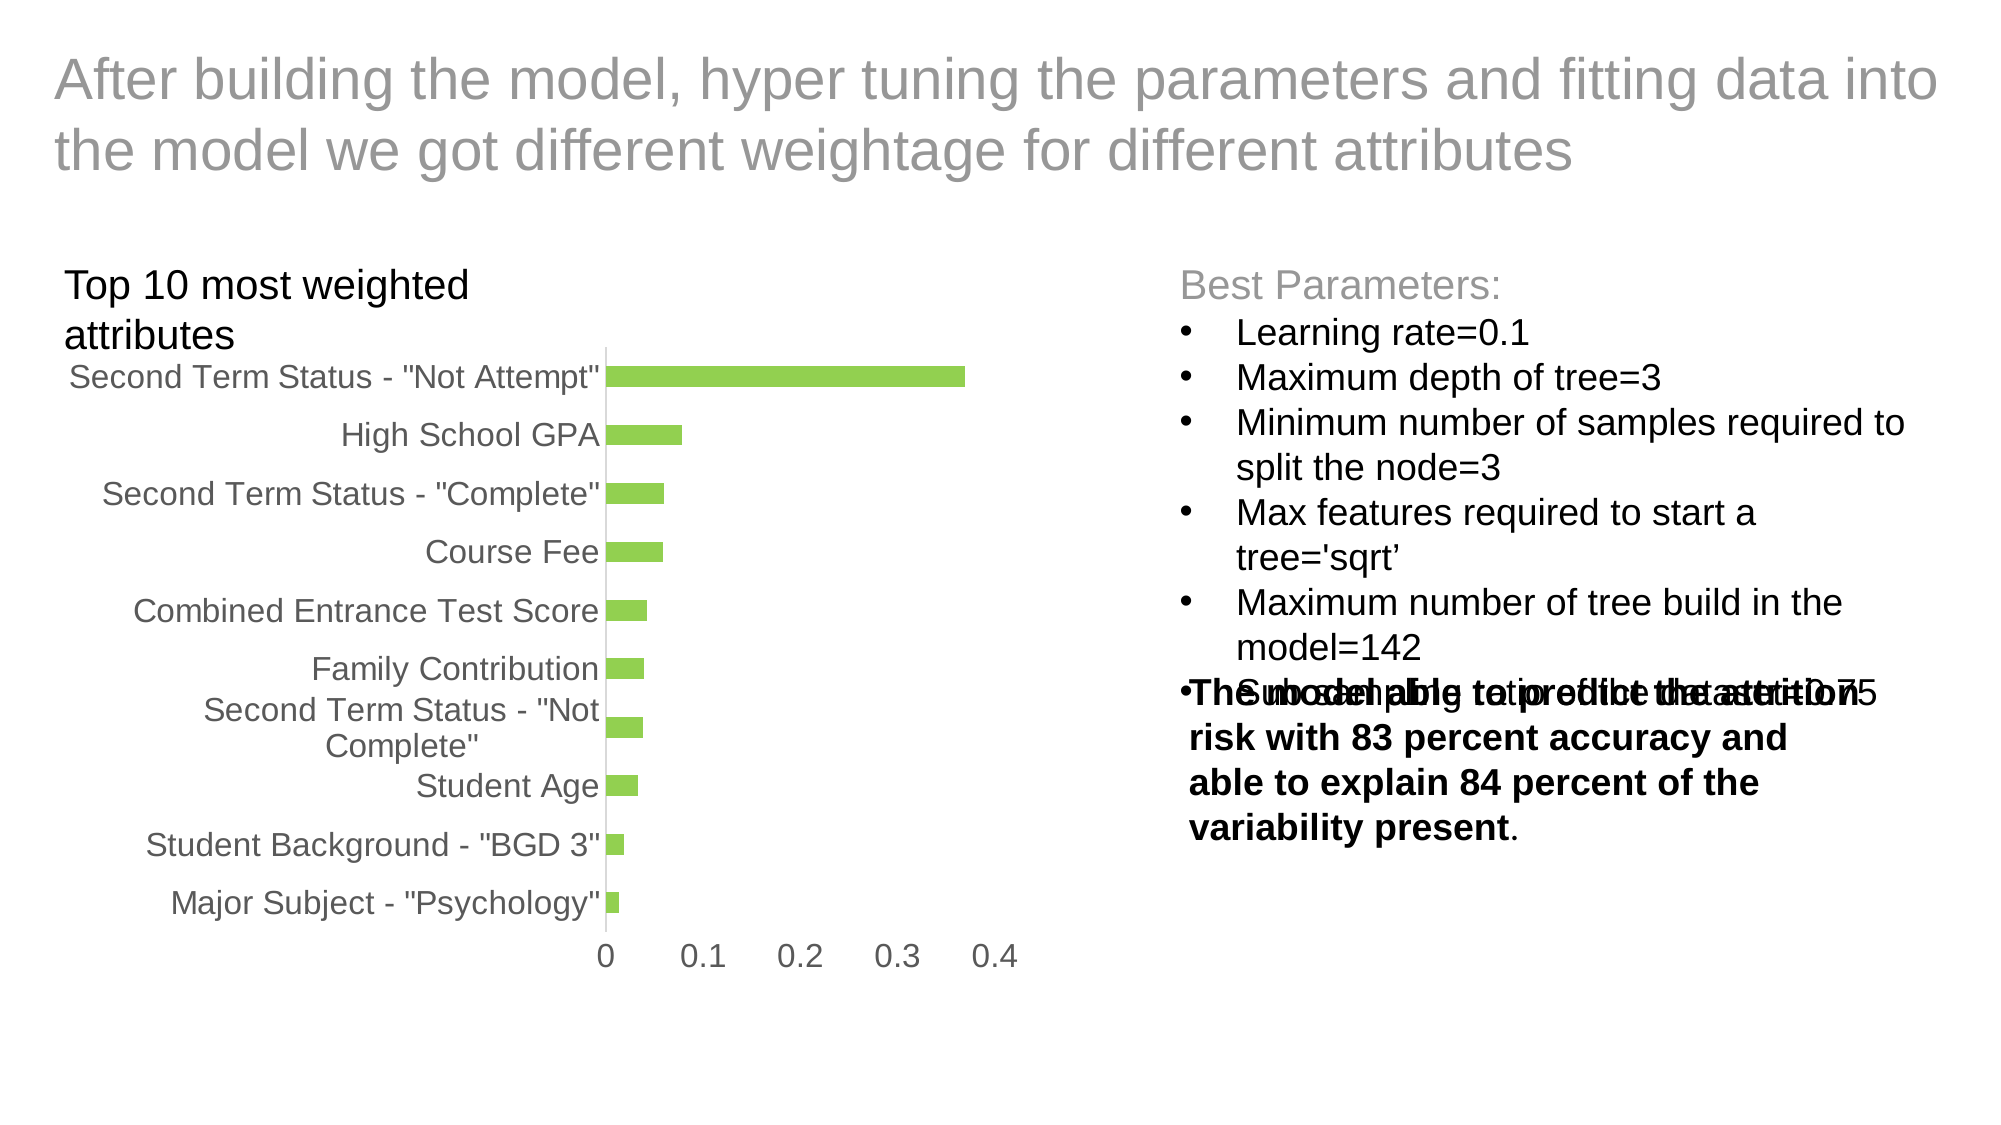

After building the model, hyper tuning the parameters and fitting data into the model we got different weightage for different attributes
Top 10 most weighted attributes
Best Parameters:
Learning rate=0.1
Maximum depth of tree=3
Minimum number of samples required to split the node=3
Max features required to start a tree='sqrt’
Maximum number of tree build in the model=142
Sub sampling ratio of the dataset=0.75

### Chart

| Category |  |
|---|---|
| Major Subject - "Psychology" | 0.01299 |
| Student Background - "BGD 3" | 0.018638 |
| Student Age | 0.032399 |
| Second Term Status - "Not Complete" | 0.038379 |
| Family Contribution | 0.039209 |
| Combined Entrance Test Score | 0.041785 |
| Course Fee | 0.058812 |
| Second Term Status - "Complete" | 0.059798 |
| High School GPA | 0.077644 |
| Second Term Status - "Not Attempt" | 0.36959 |
The model able to predict the attrition risk with 83 percent accuracy and able to explain 84 percent of the variability present.